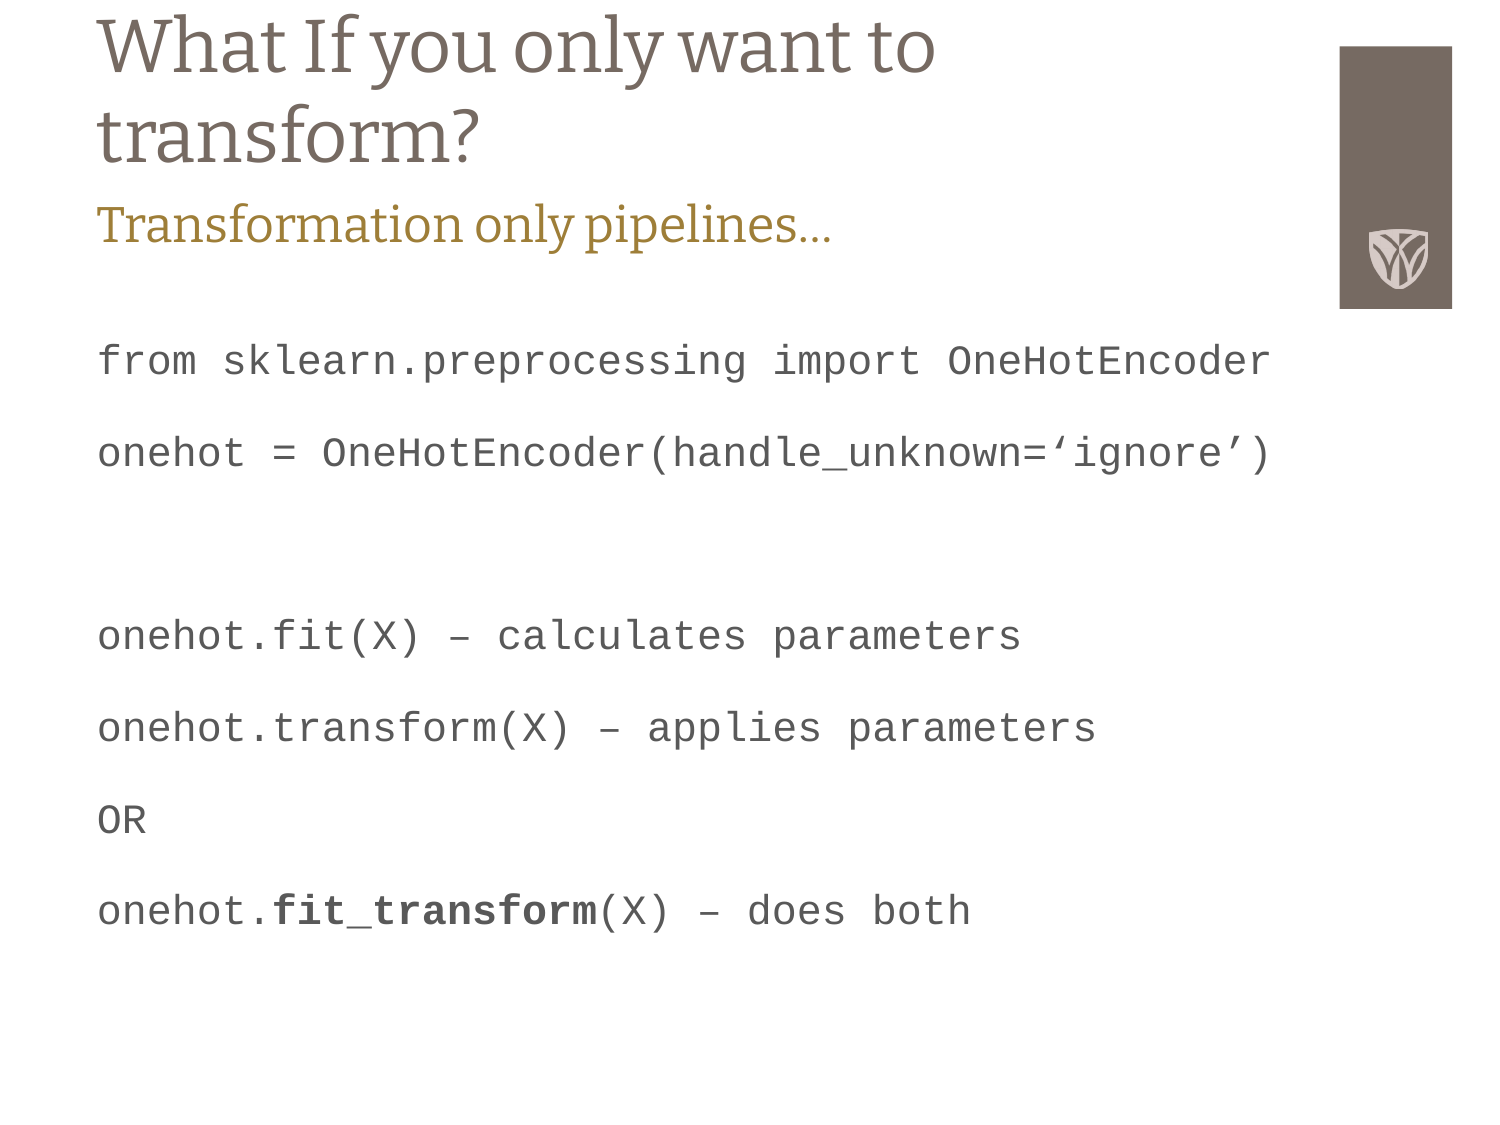

# What If you only want to transform?
Transformation only pipelines…
from sklearn.preprocessing import OneHotEncoder
onehot = OneHotEncoder(handle_unknown=‘ignore’)

onehot.fit(X) – calculates parameters
onehot.transform(X) – applies parameters
OR
onehot.fit_transform(X) – does both